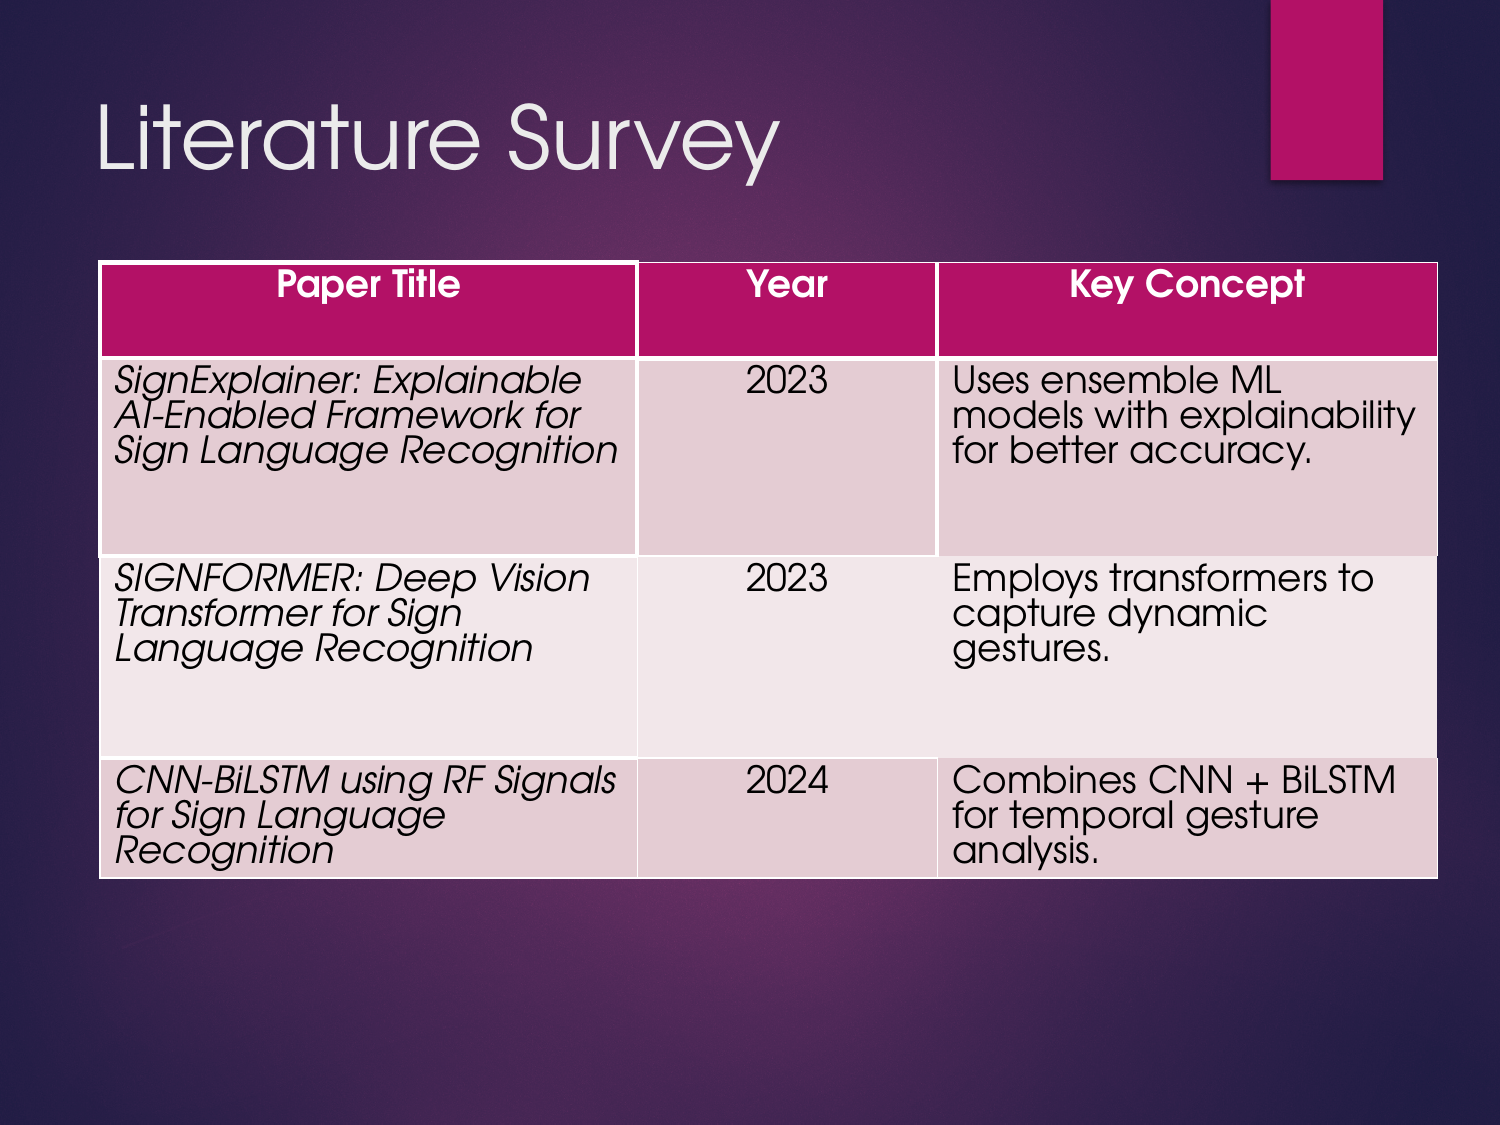

# Literature Survey
| Paper Title | Year | Key Concept |
| --- | --- | --- |
| SignExplainer: Explainable AI-Enabled Framework for Sign Language Recognition | 2023 | Uses ensemble ML models with explainability for better accuracy. |
| SIGNFORMER: Deep Vision Transformer for Sign Language Recognition | 2023 | Employs transformers to capture dynamic gestures. |
| CNN-BiLSTM using RF Signals for Sign Language Recognition | 2024 | Combines CNN + BiLSTM for temporal gesture analysis. |